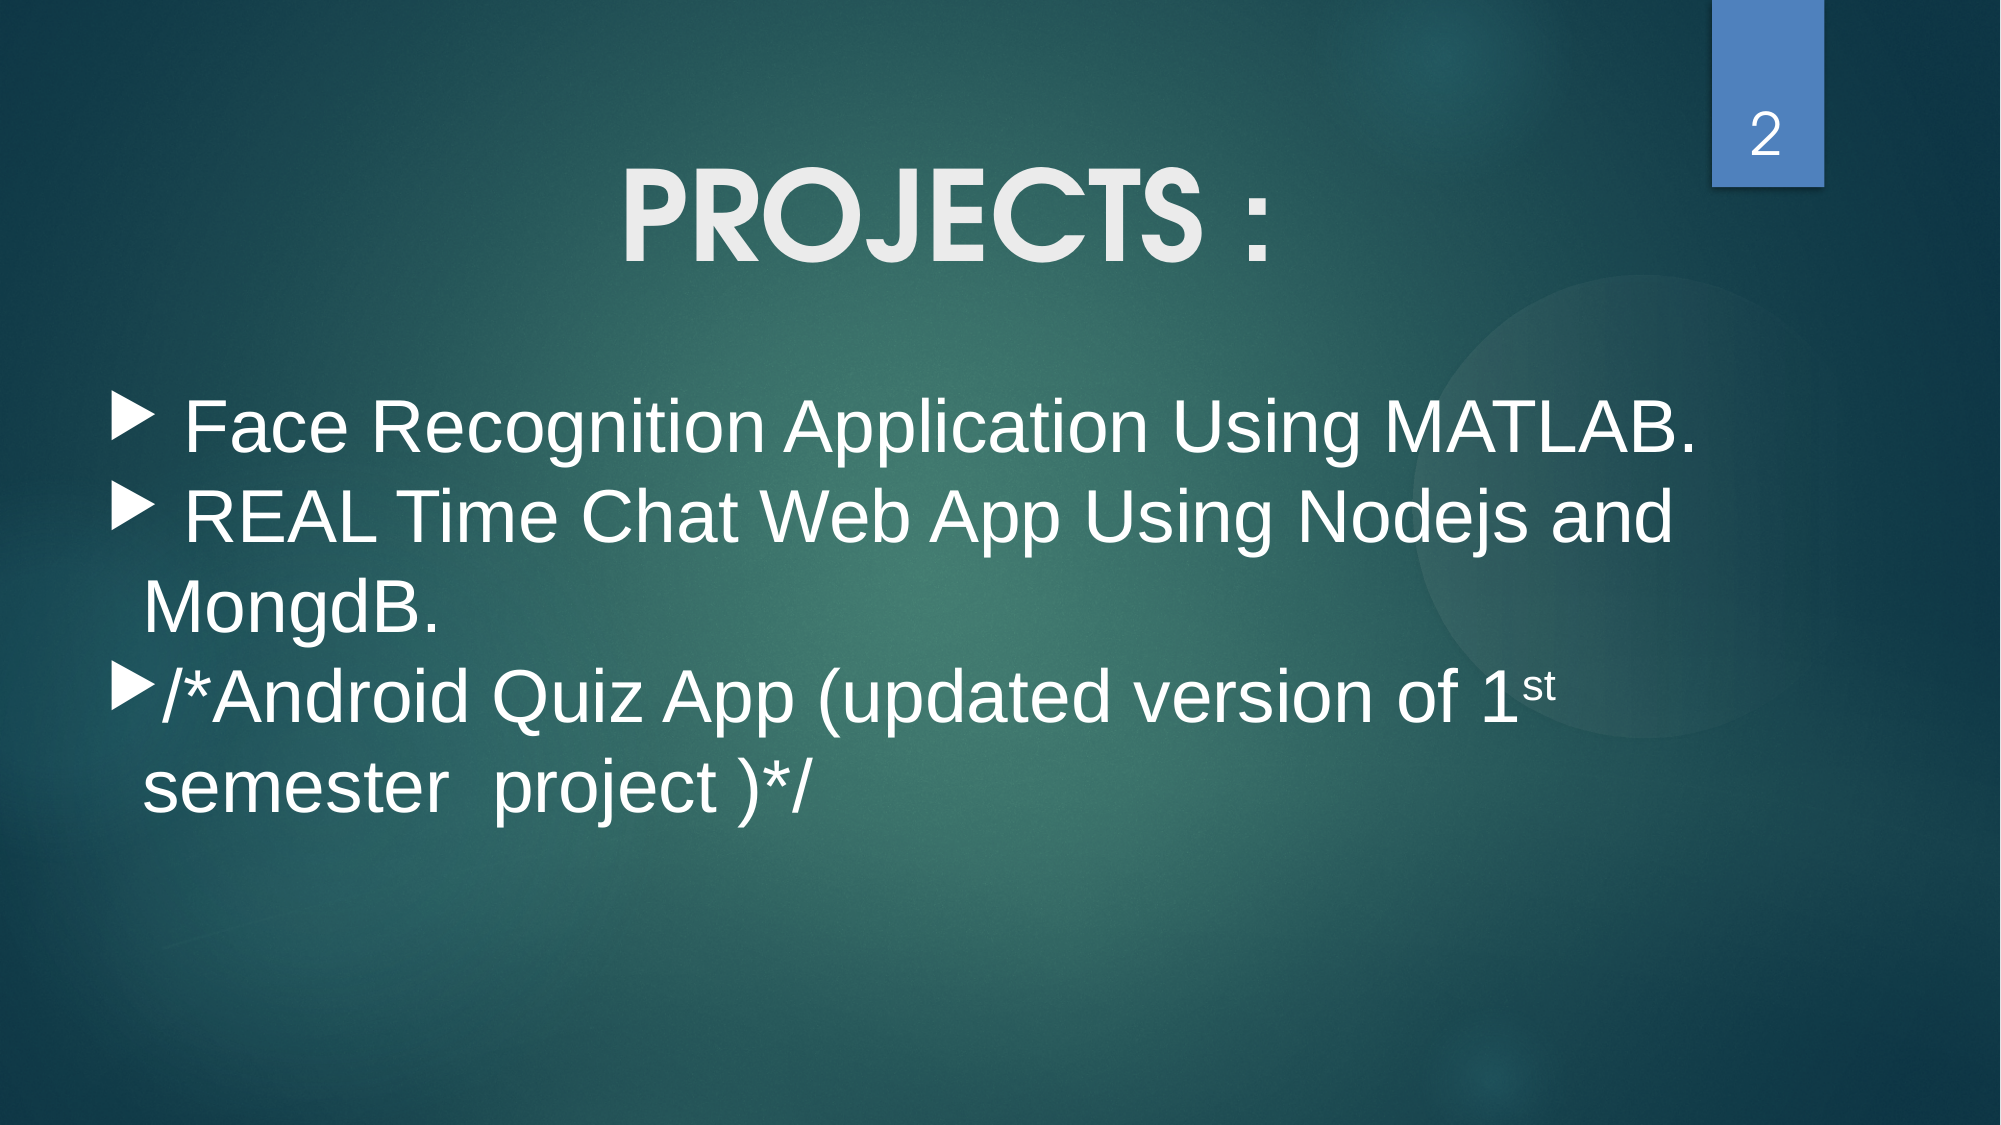

2
PROJECTS :
 Face Recognition Application Using MATLAB.
 REAL Time Chat Web App Using Nodejs and MongdB.
/*Android Quiz App (updated version of 1st semester  project )*/